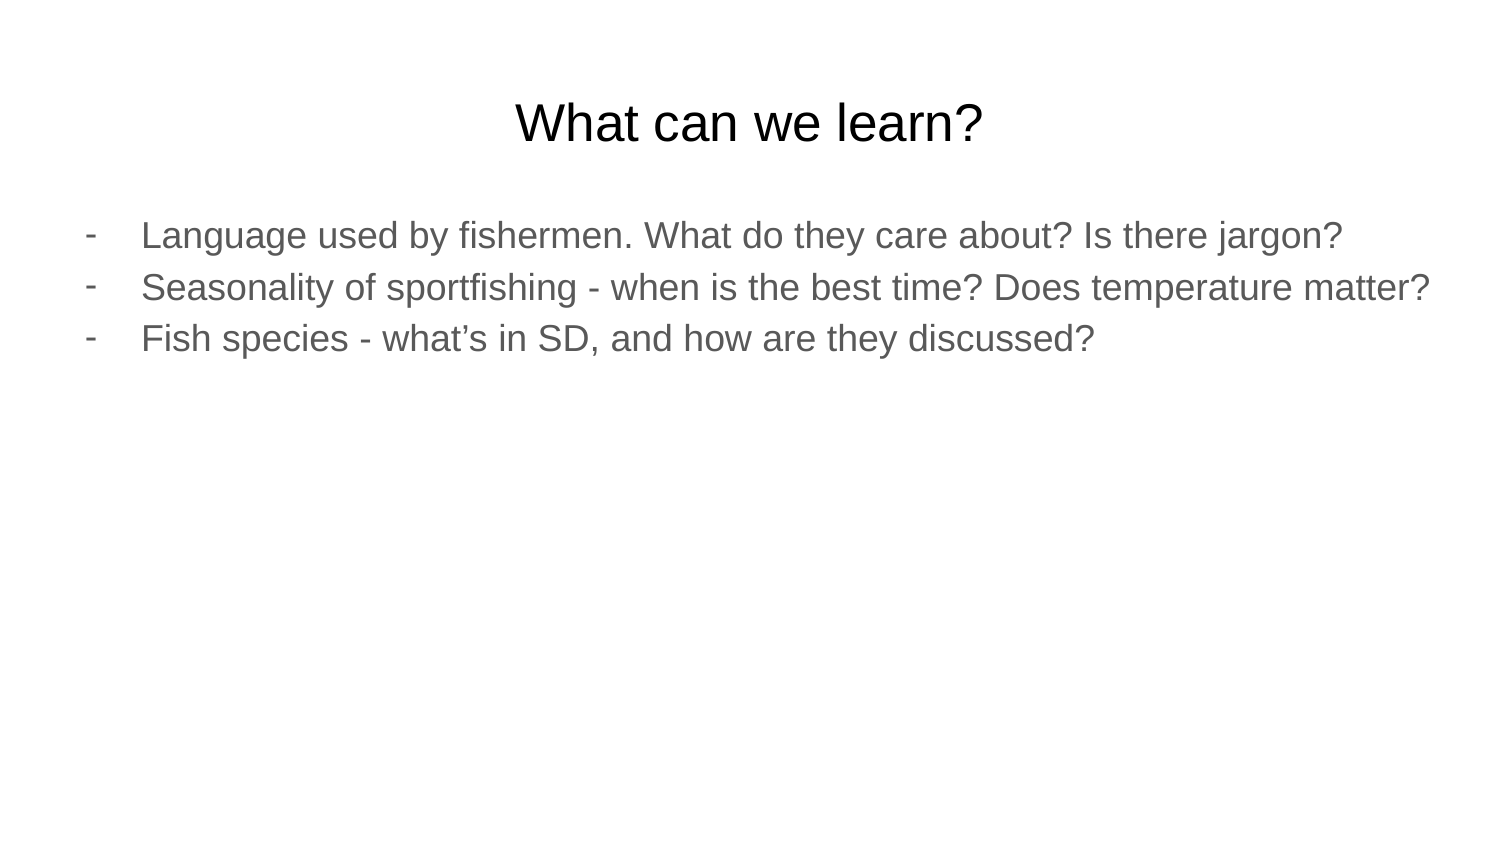

# What can we learn?
Language used by fishermen. What do they care about? Is there jargon?
Seasonality of sportfishing - when is the best time? Does temperature matter?
Fish species - what’s in SD, and how are they discussed?